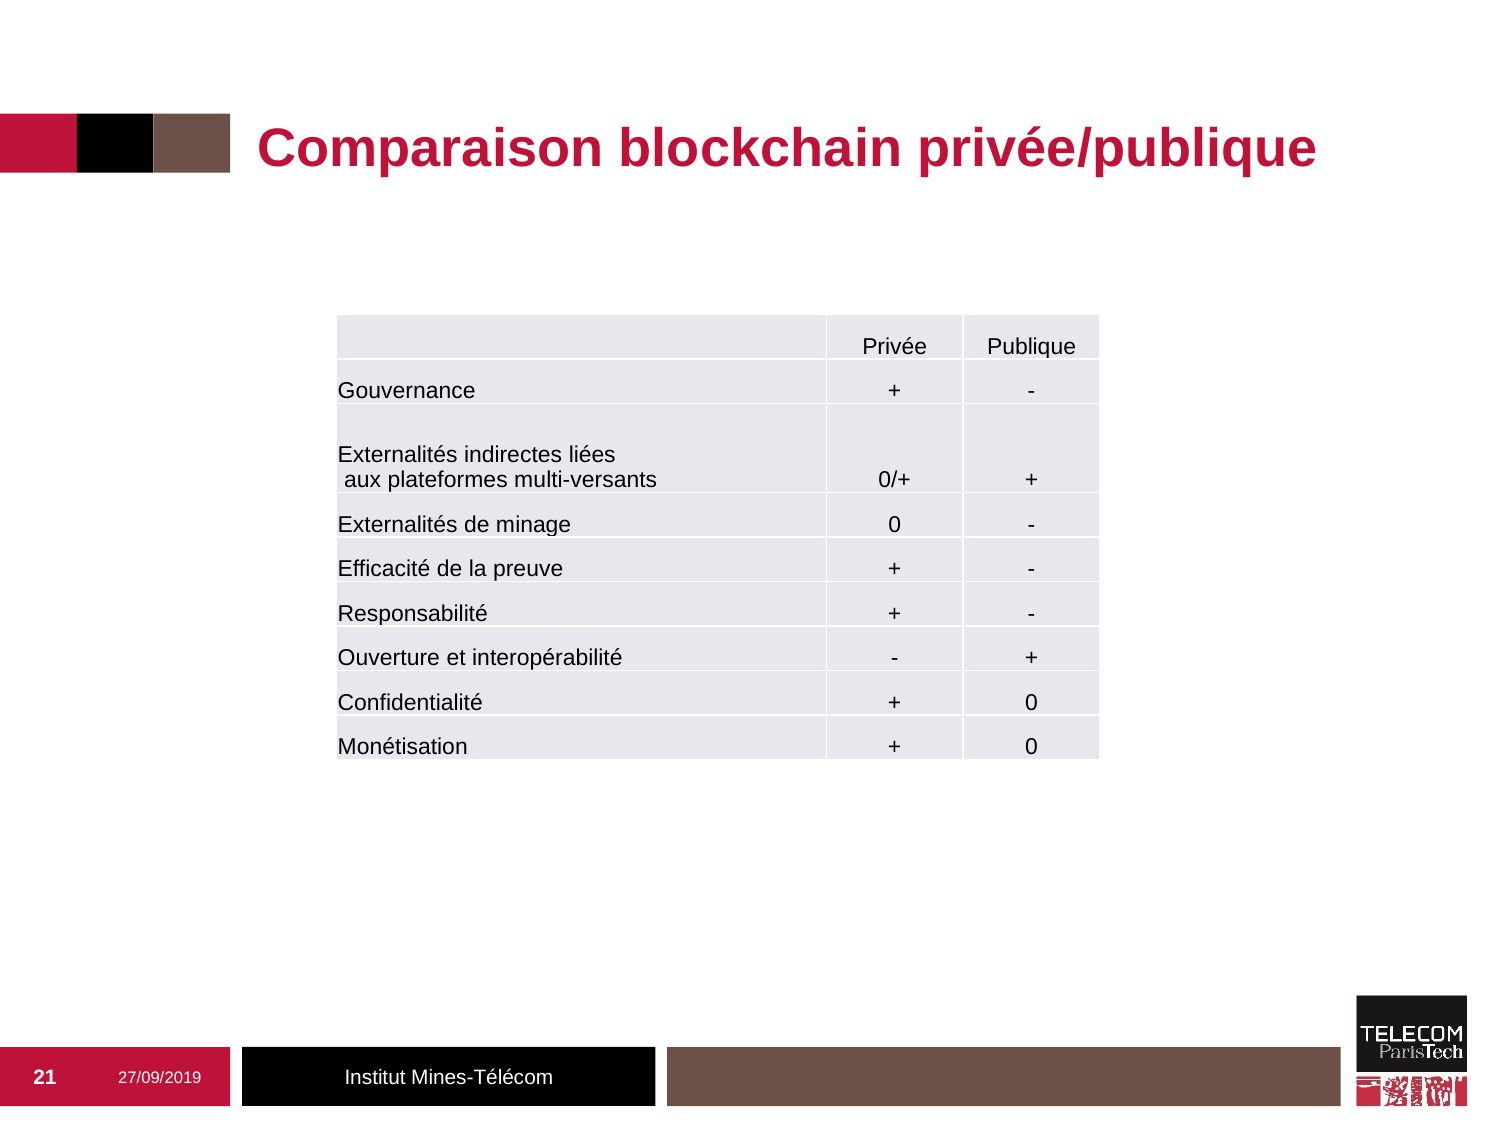

Comparaison blockchain privée/publique
|  | Privée | Publique |
| --- | --- | --- |
| Gouvernance | + | - |
| Externalités indirectes liées aux plateformes multi-versants | 0/+ | + |
| Externalités de minage | 0 | - |
| Efficacité de la preuve | + | - |
| Responsabilité | + | - |
| Ouverture et interopérabilité | - | + |
| Confidentialité | + | 0 |
| Monétisation | + | 0 |
21
27/09/2019